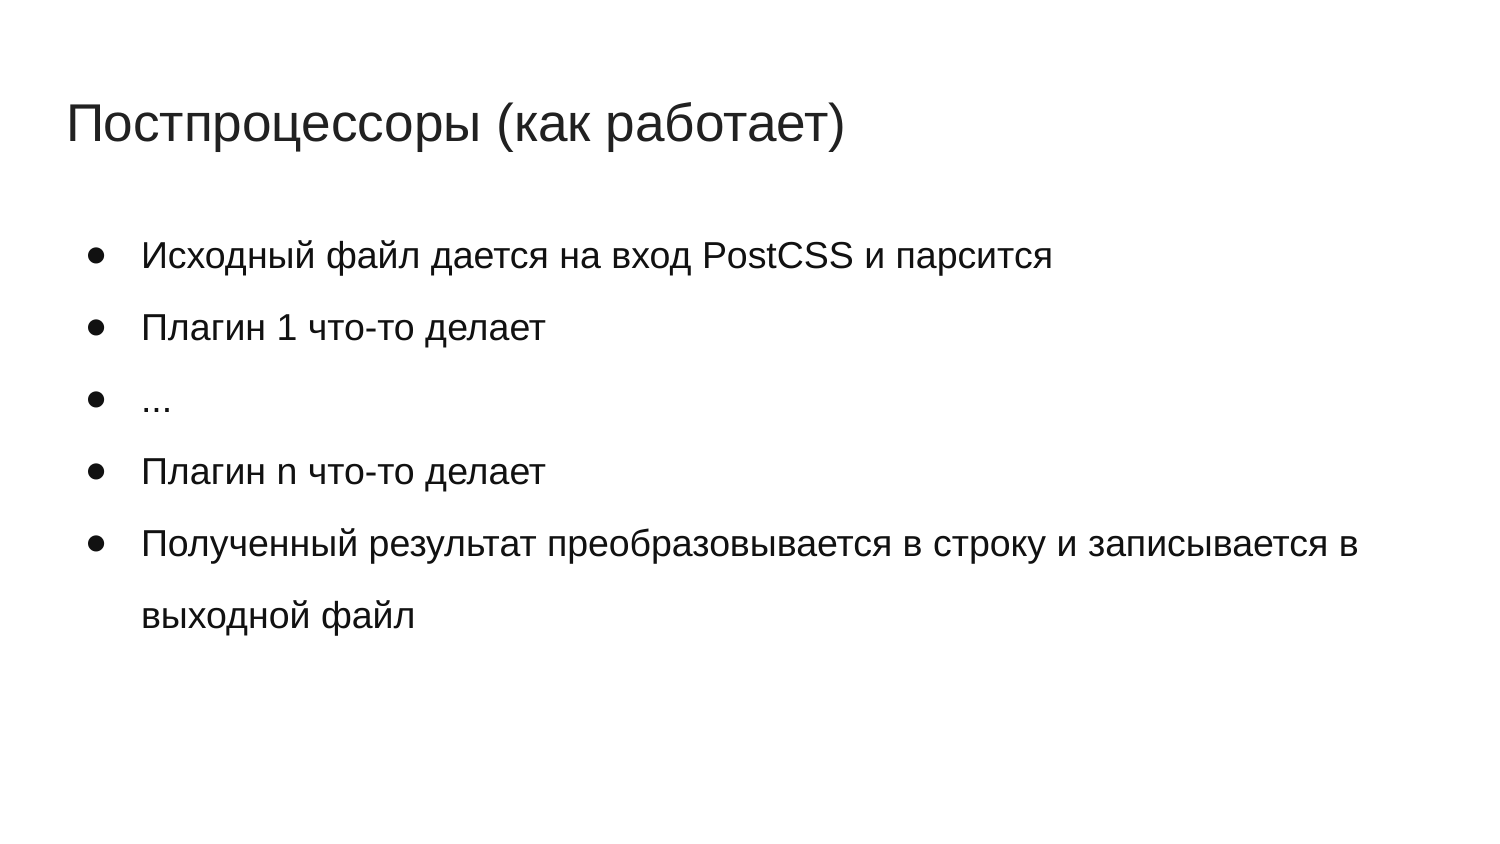

# Постпроцессоры (как работает)
Исходный файл дается на вход PostCSS и парсится
Плагин 1 что-то делает
...
Плагин n что-то делает
Полученный результат преобразовывается в строку и записывается в выходной файл